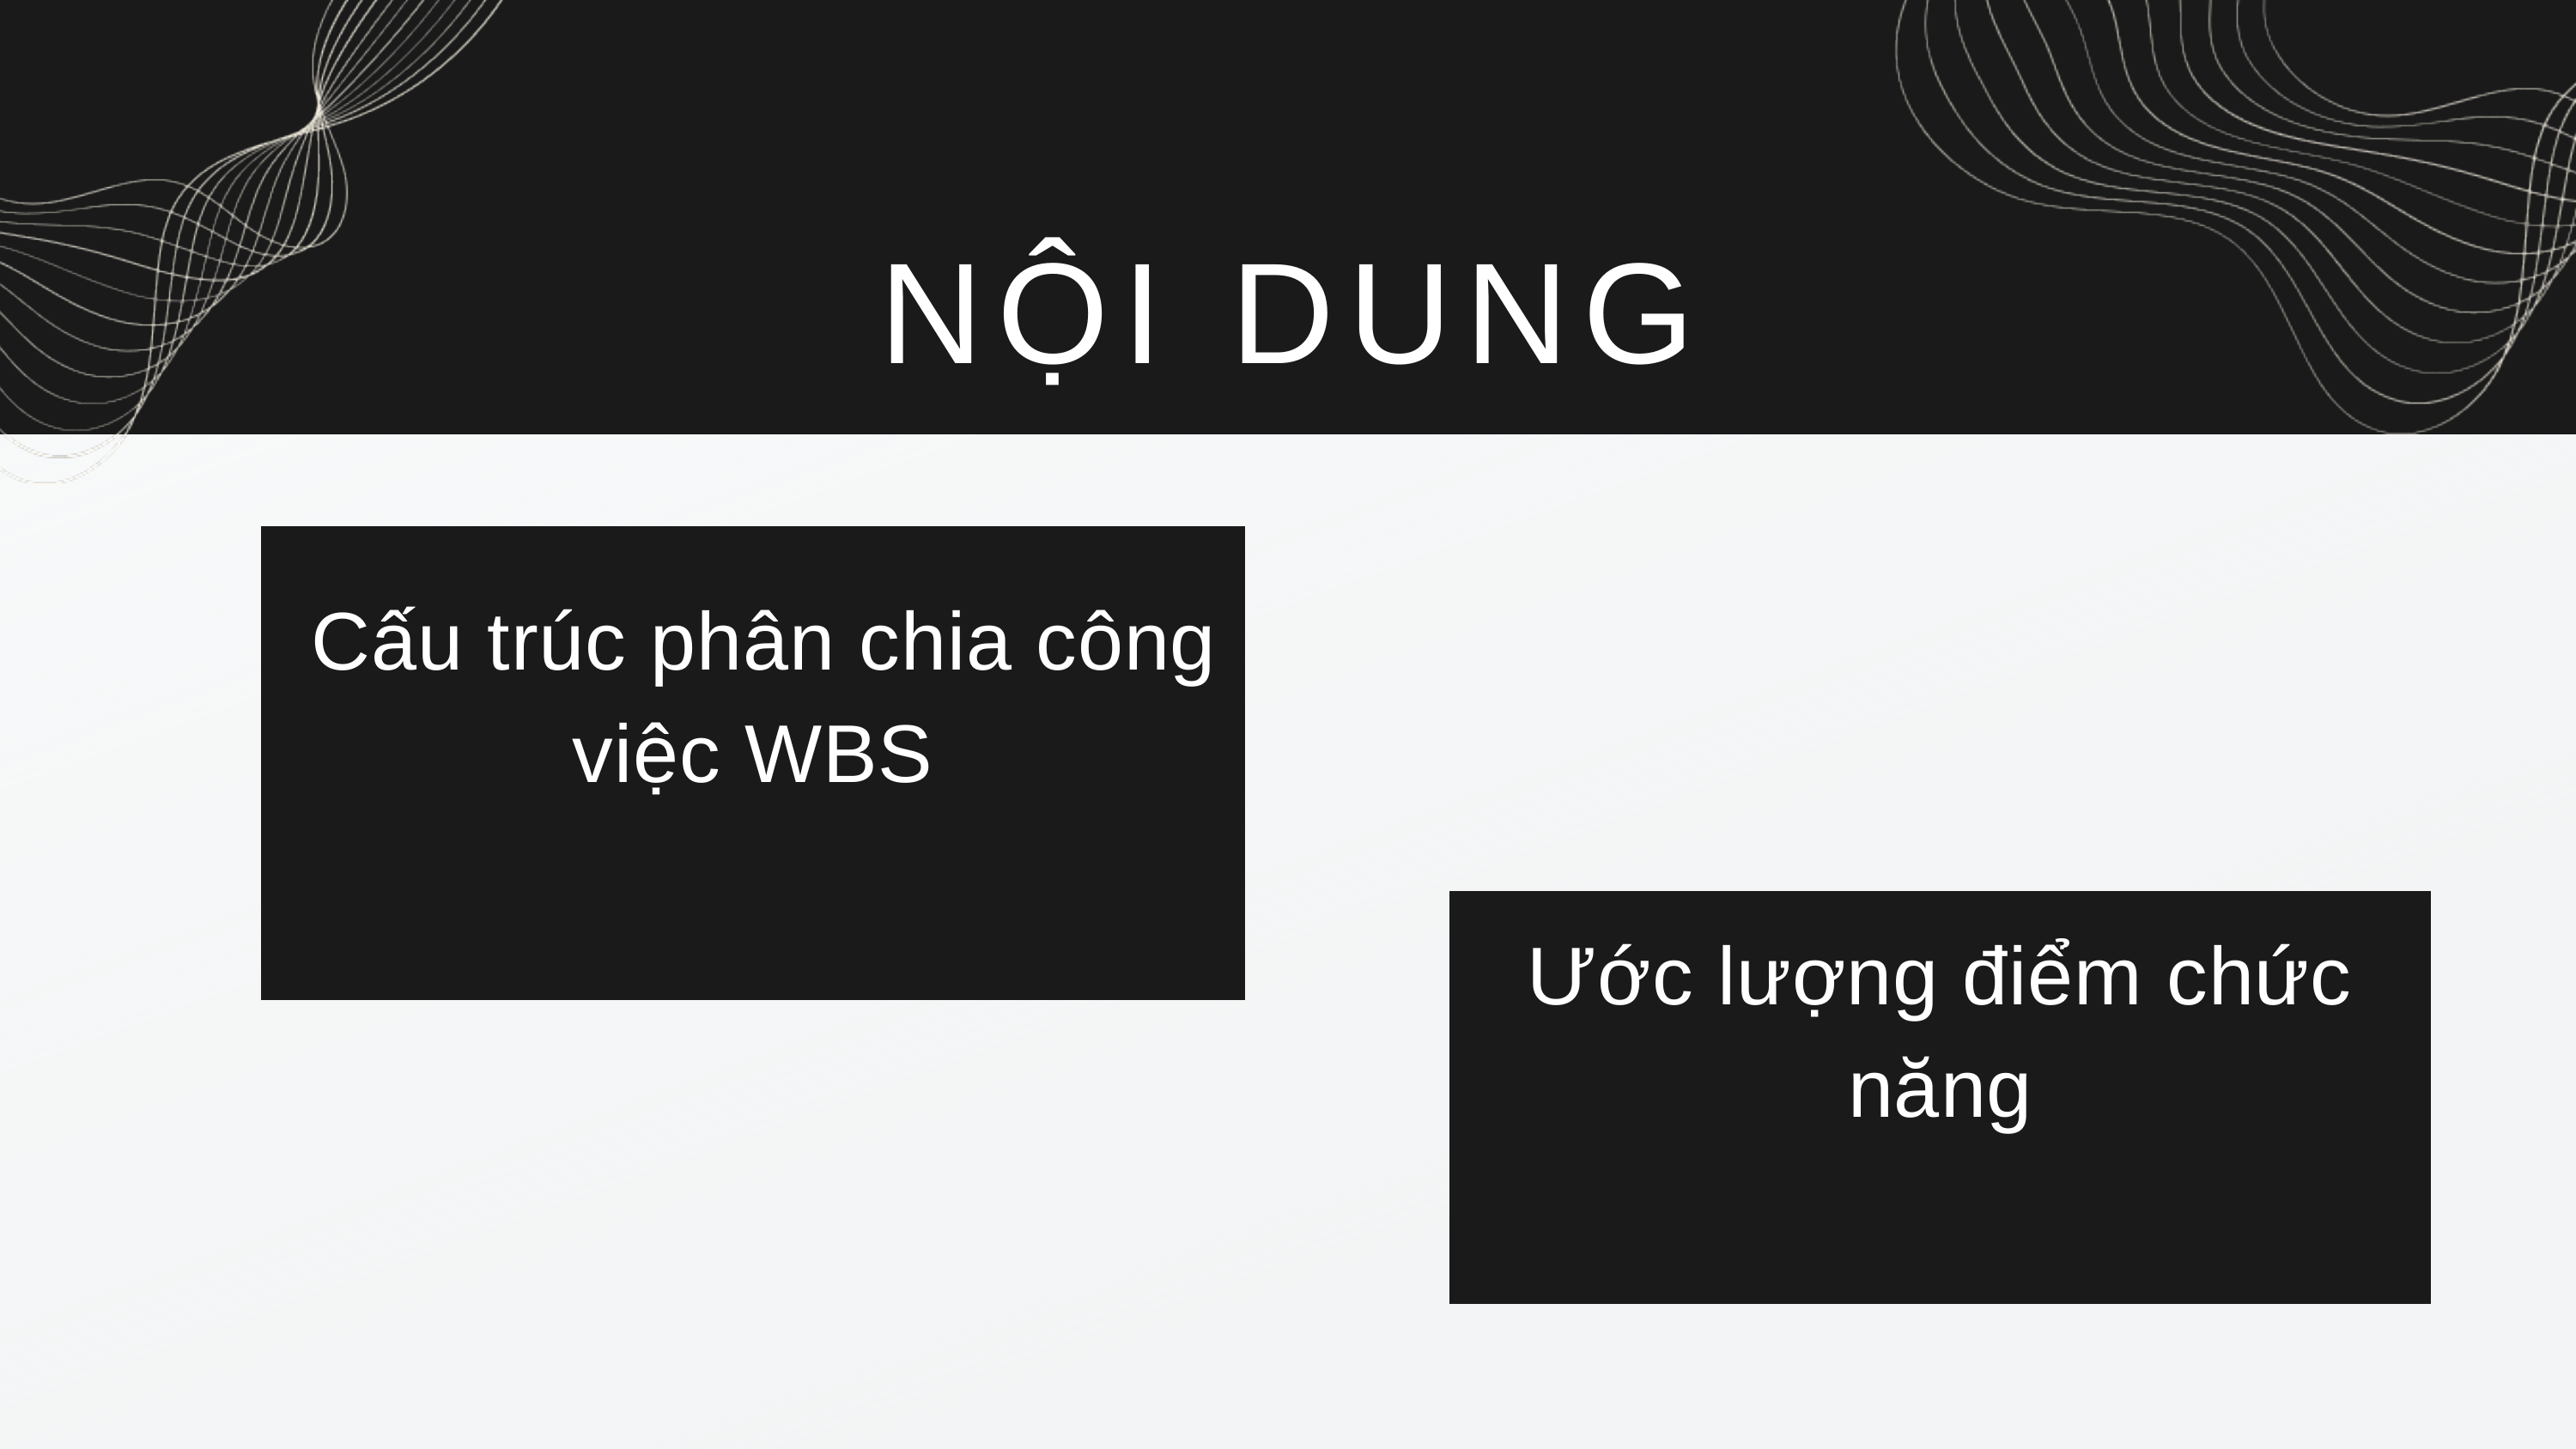

NỘI DUNG

 Cấu trúc phân chia công việc WBS

Ước lượng điểm chức năng